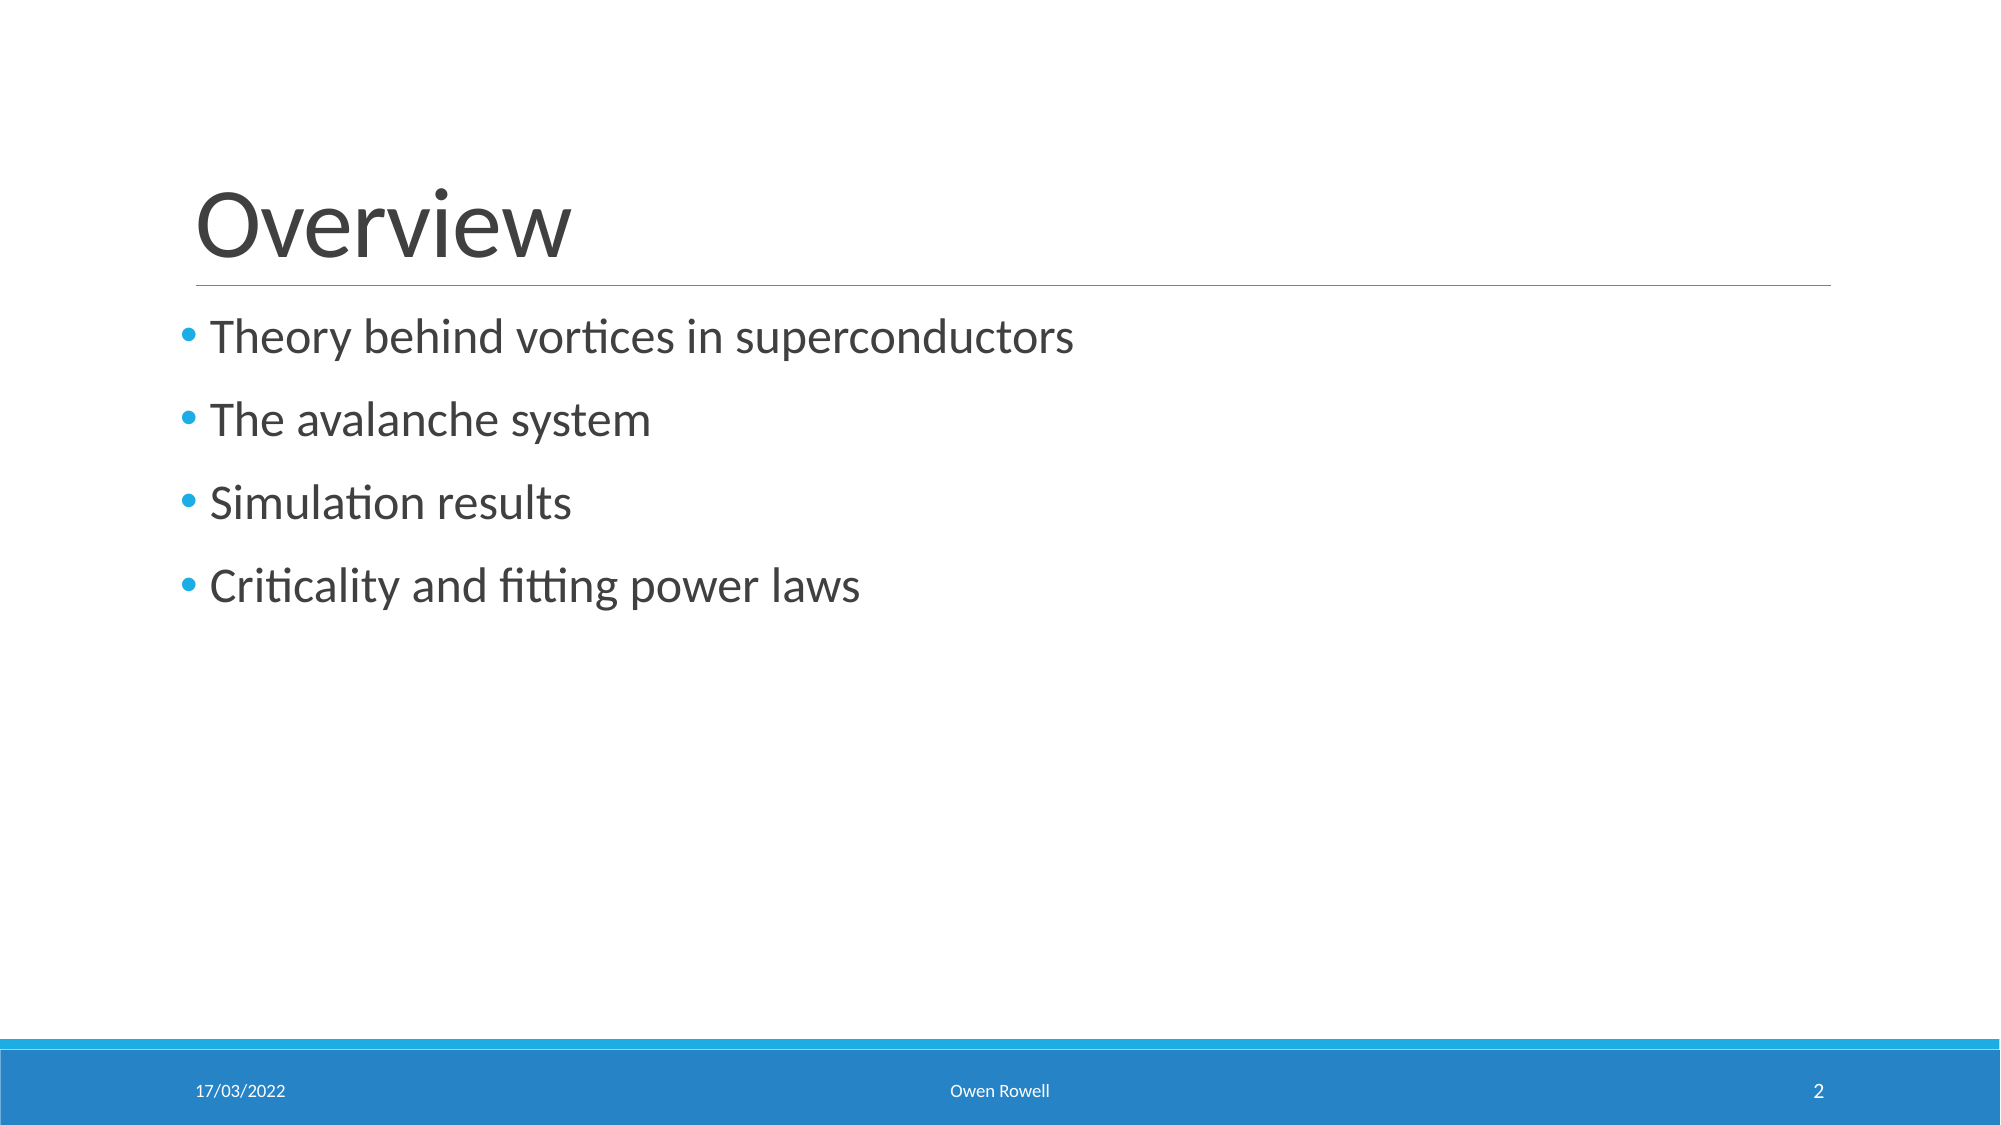

# Overview
Theory behind vortices in superconductors
The avalanche system
Simulation results
Criticality and fitting power laws
17/03/2022
Owen Rowell
2